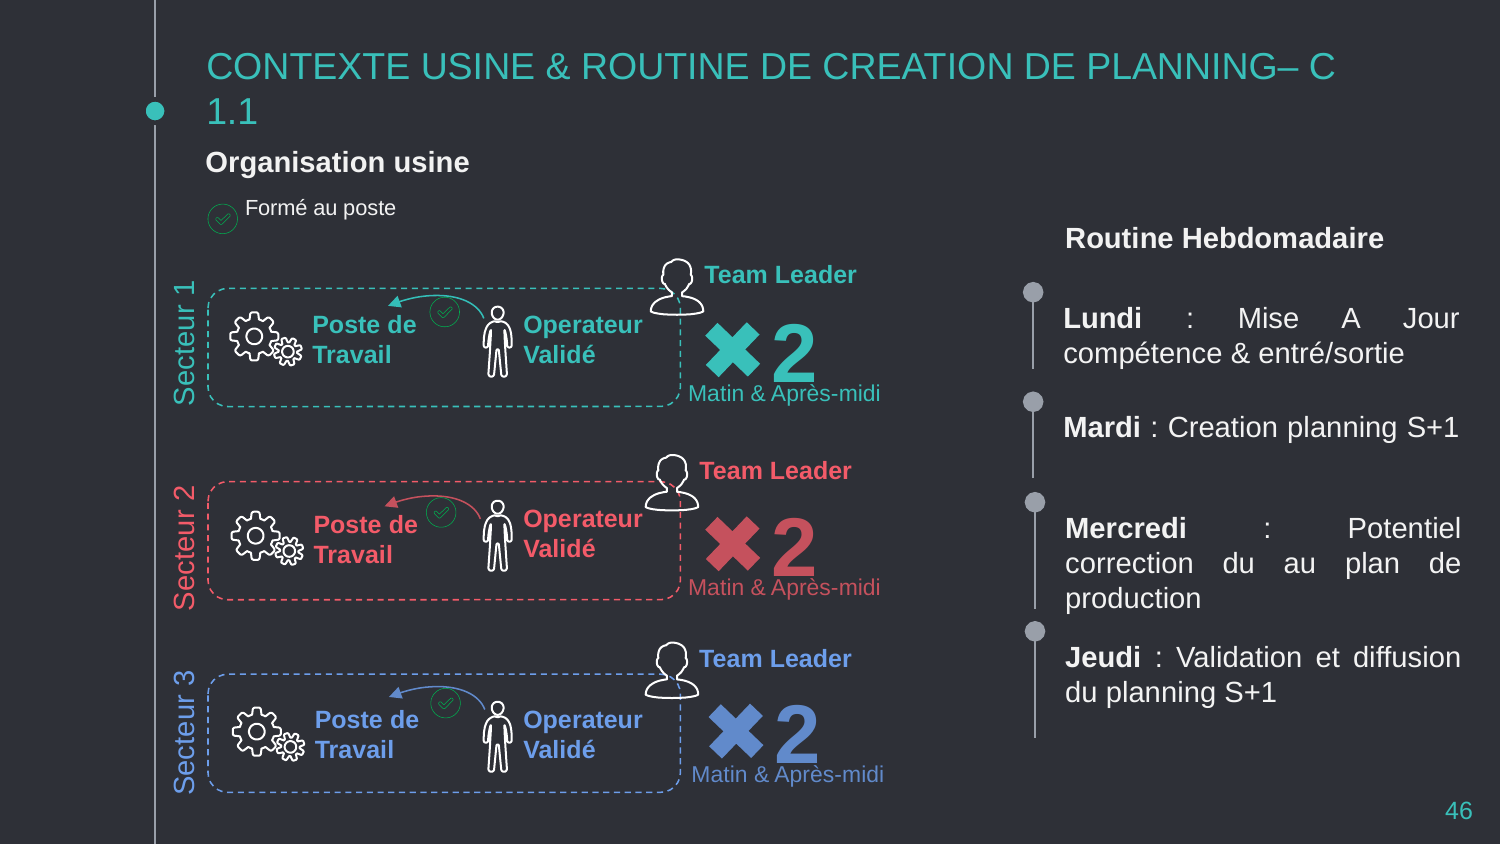

Nbrs personne ? Niv formation ? Régle de combo 1équipe only généralisation

# CONTEXTE USINE & ROUTINE DE CREATION DE PLANNING– C 1.1
Organisation usine
Formé au poste

Routine Hebdomadaire
Team Leader

Lundi : Mise A Jour compétence & entré/sortie

2

Matin & Après-midi

Operateur
Validé

Poste de
Travail

Secteur 1
Mardi : Creation planning S+1
Team Leader

2

Matin & Après-midi
Mercredi : Potentiel correction du au plan de production
Operateur
Validé

Poste de
Travail

Secteur 2
Jeudi : Validation et diffusion du planning S+1
Team Leader

2

Matin & Après-midi

Operateur
Validé

Poste de
Travail
Secteur 3

46